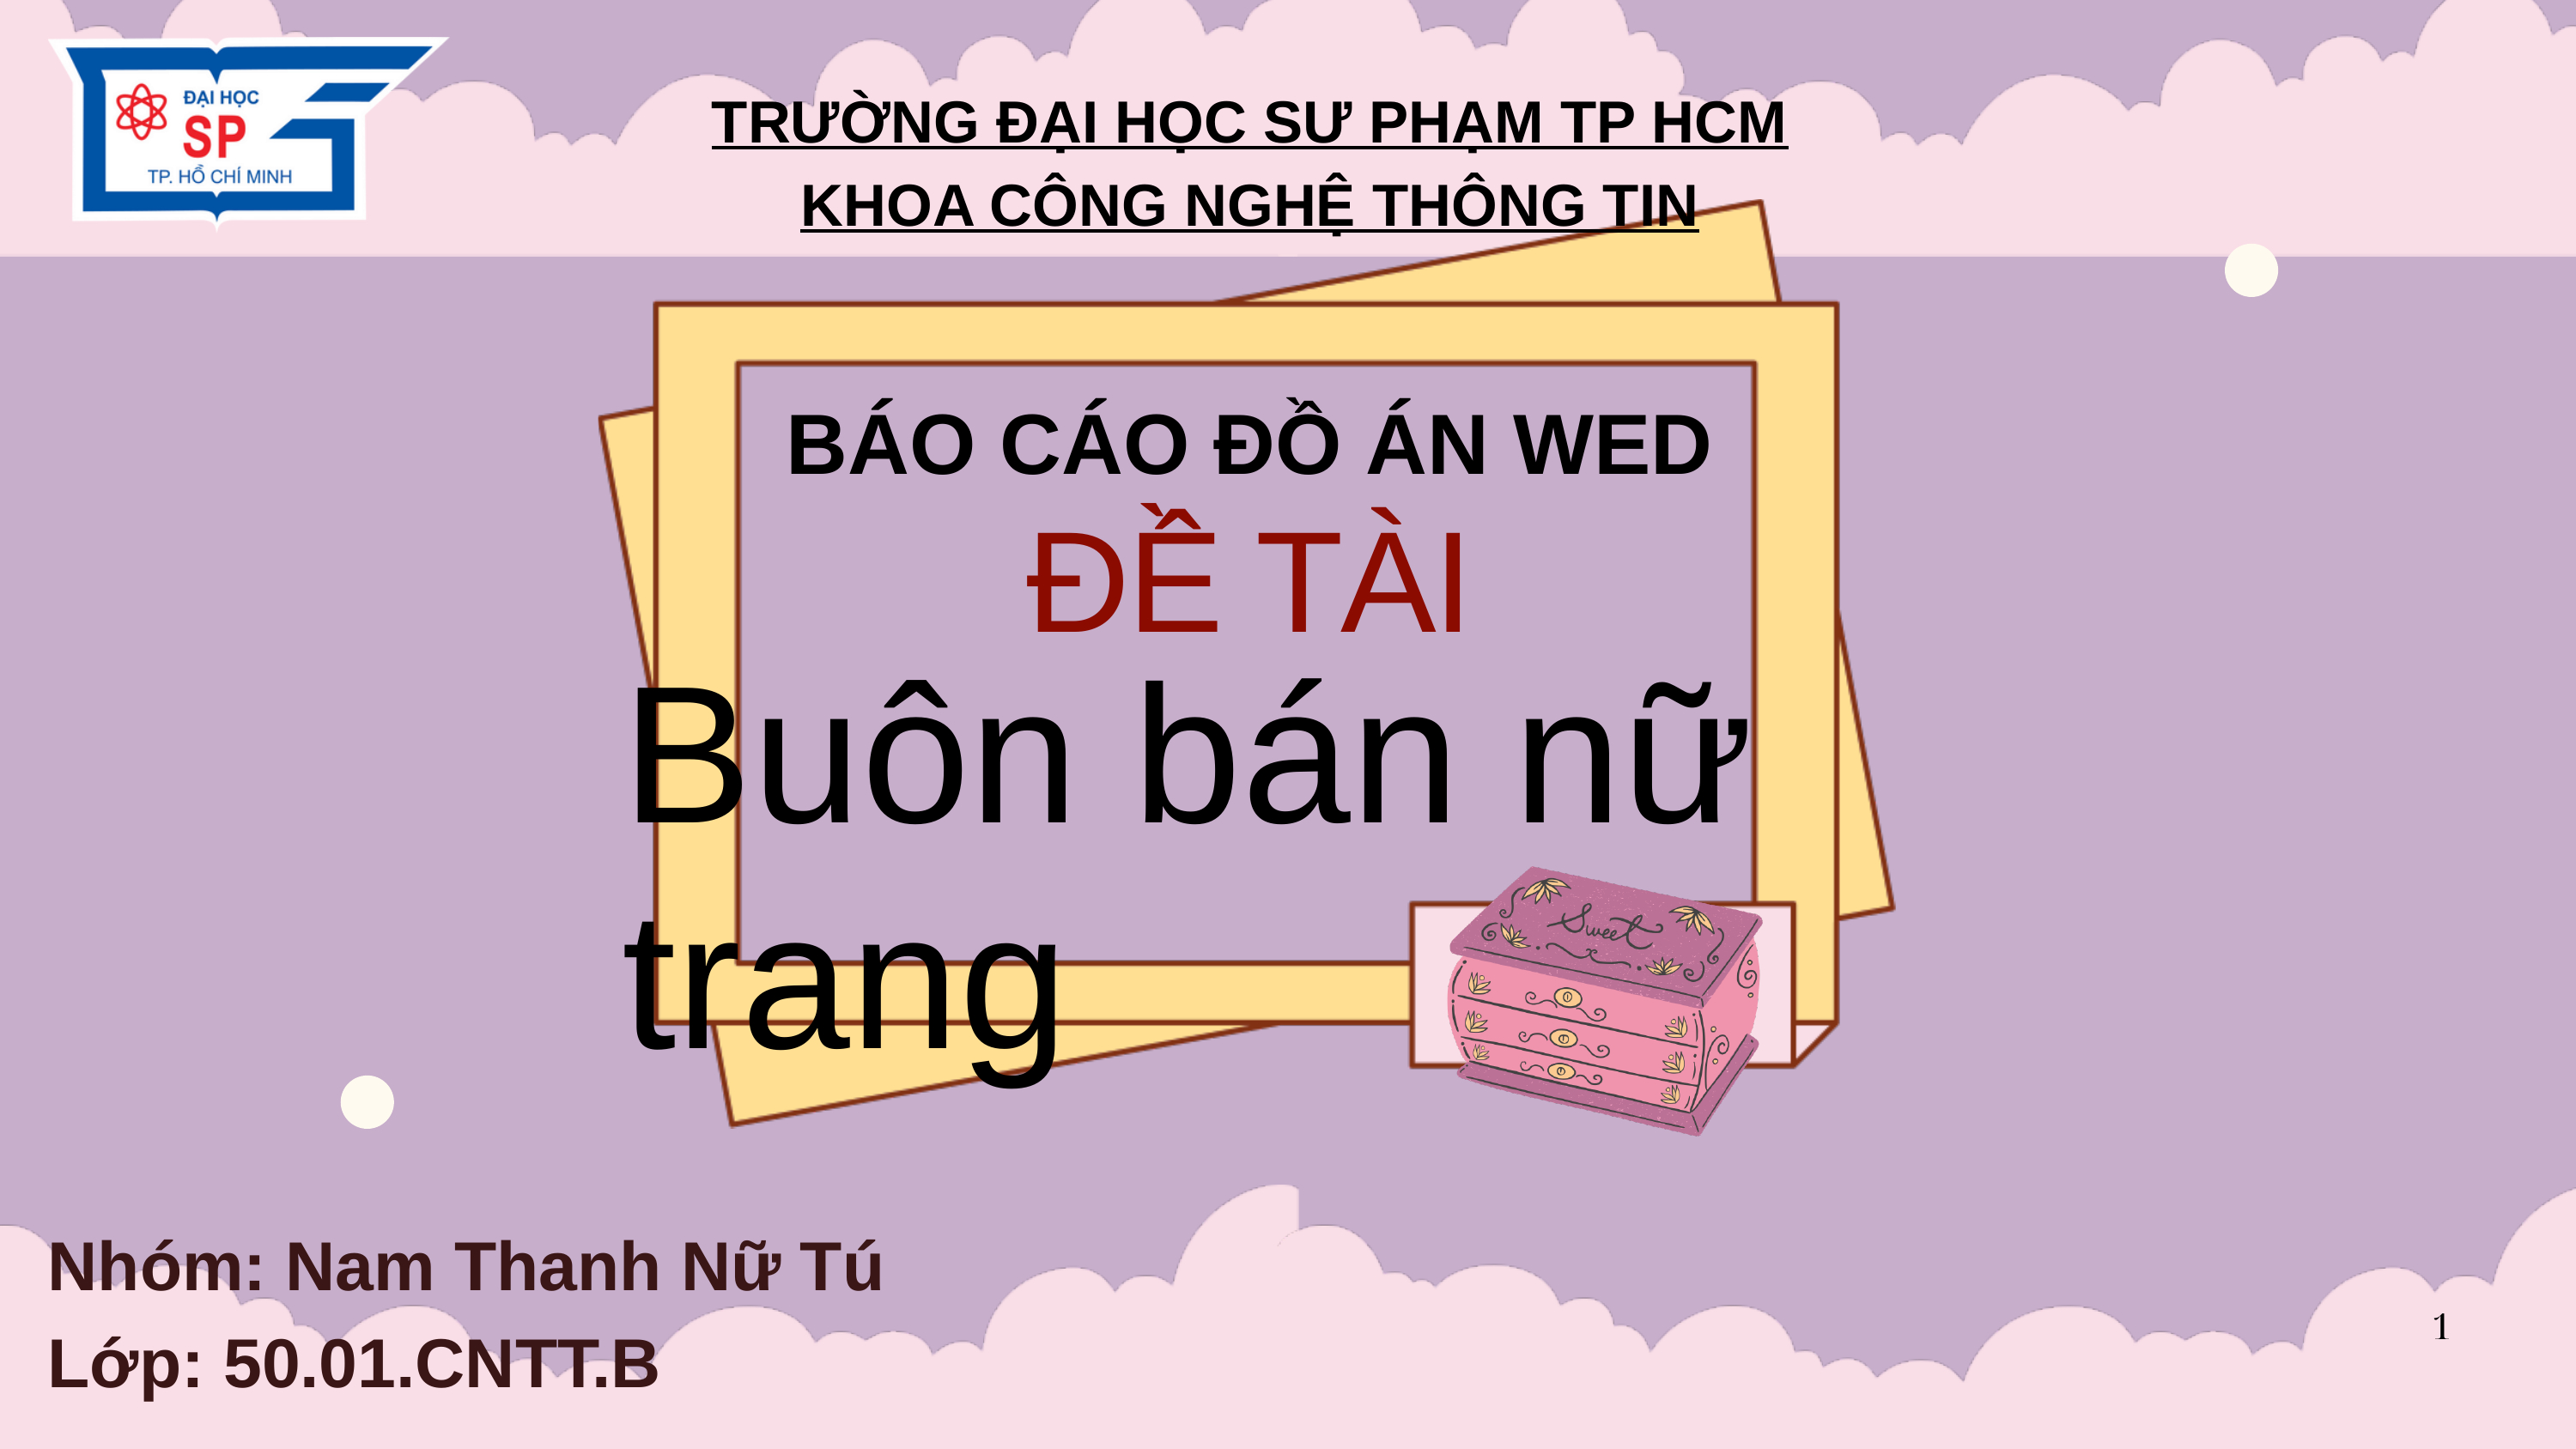

TRƯỜNG ĐẠI HỌC SƯ PHẠM TP HCM
KHOA CÔNG NGHỆ THÔNG TIN

BÁO CÁO ĐỒ ÁN WED
ĐỀ TÀI
Buôn bán nữ trang

Nhóm: Nam Thanh Nữ Tú
Lớp: 50.01.CNTT.B
1